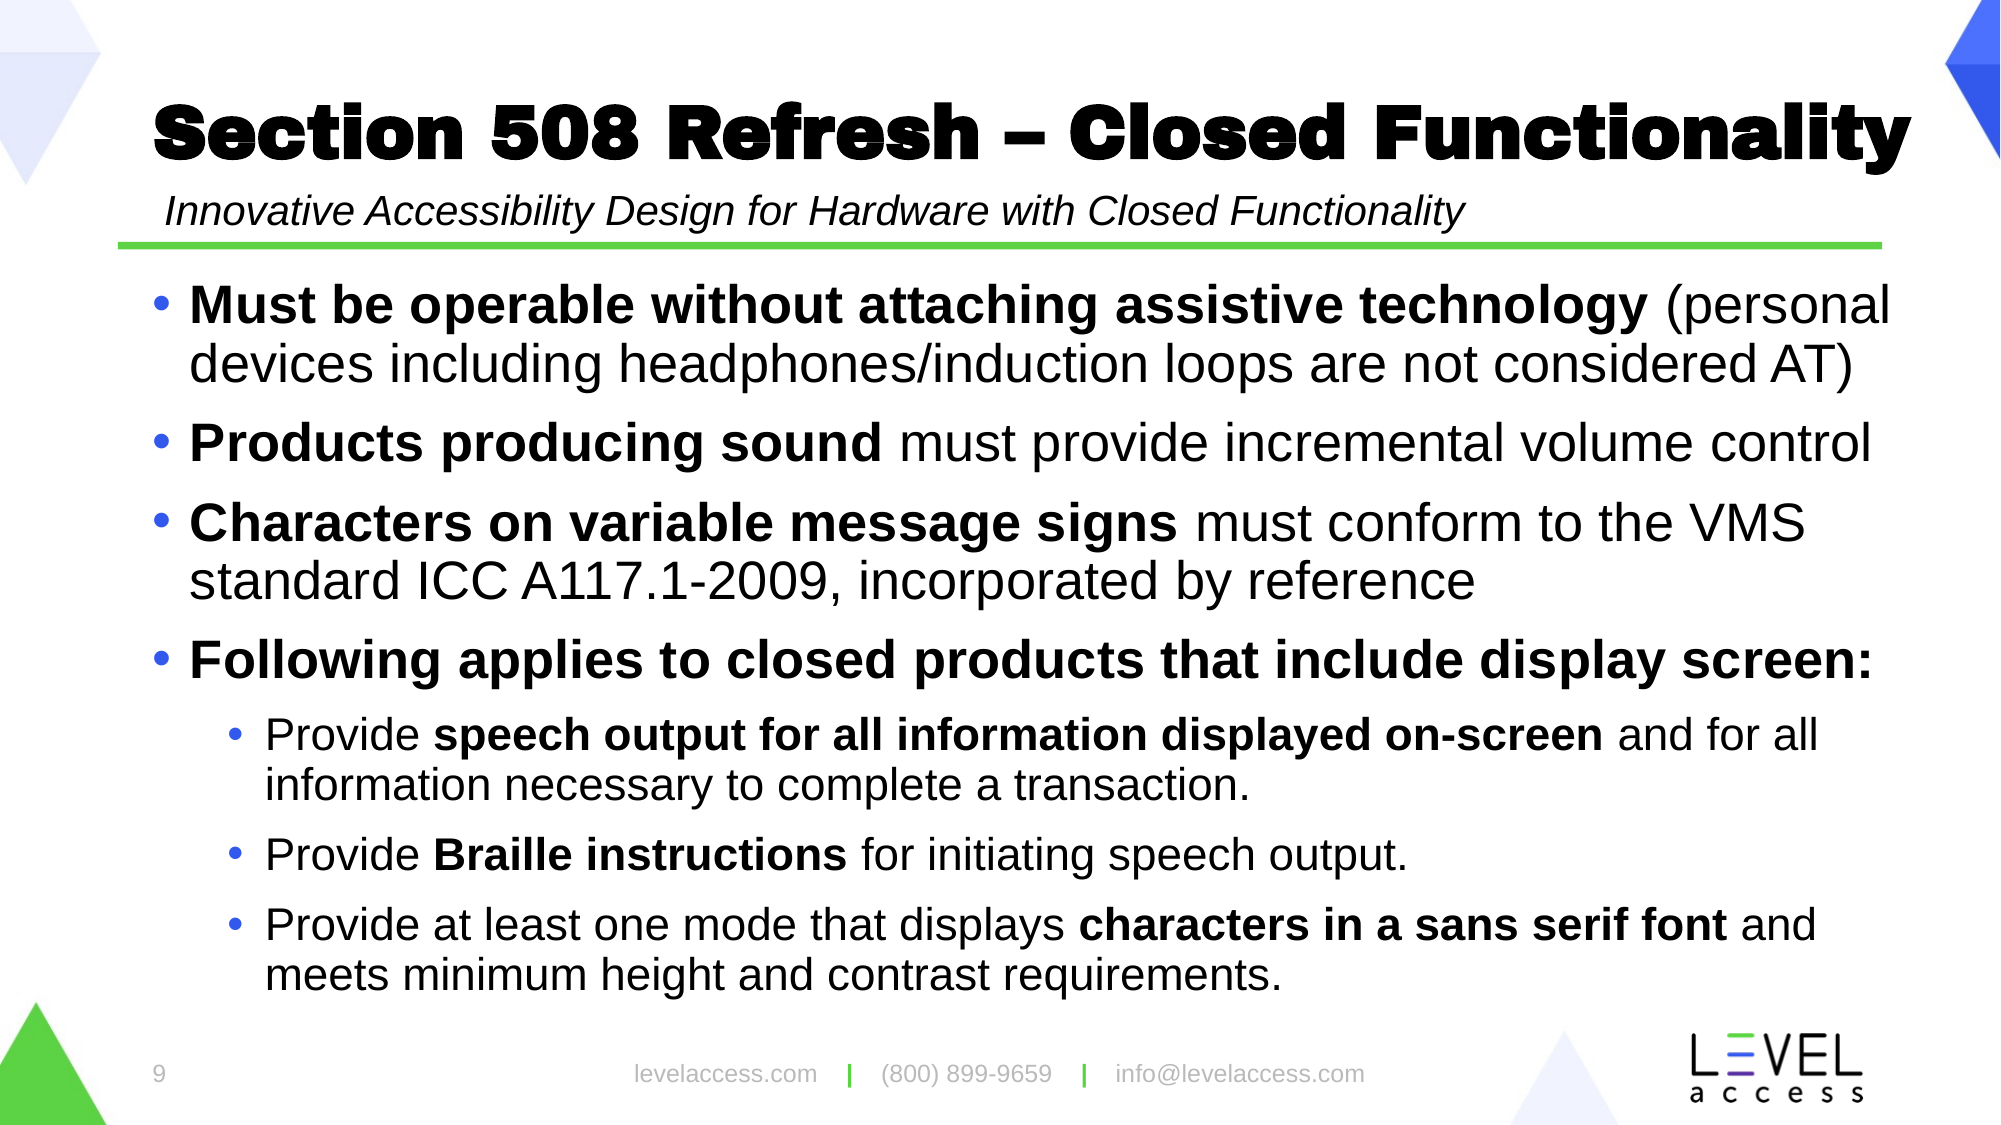

# Section 508 Refresh – Closed Functionality
 Innovative Accessibility Design for Hardware with Closed Functionality
Must be operable without attaching assistive technology (personal devices including headphones/induction loops are not considered AT)
Products producing sound must provide incremental volume control
Characters on variable message signs must conform to the VMS standard ICC A117.1-2009, incorporated by reference
Following applies to closed products that include display screen:
Provide speech output for all information displayed on-screen and for all information necessary to complete a transaction.
Provide Braille instructions for initiating speech output.
Provide at least one mode that displays characters in a sans serif font and meets minimum height and contrast requirements.

levelaccess.com    |    (800) 899-9659    |    info@levelaccess.com
9